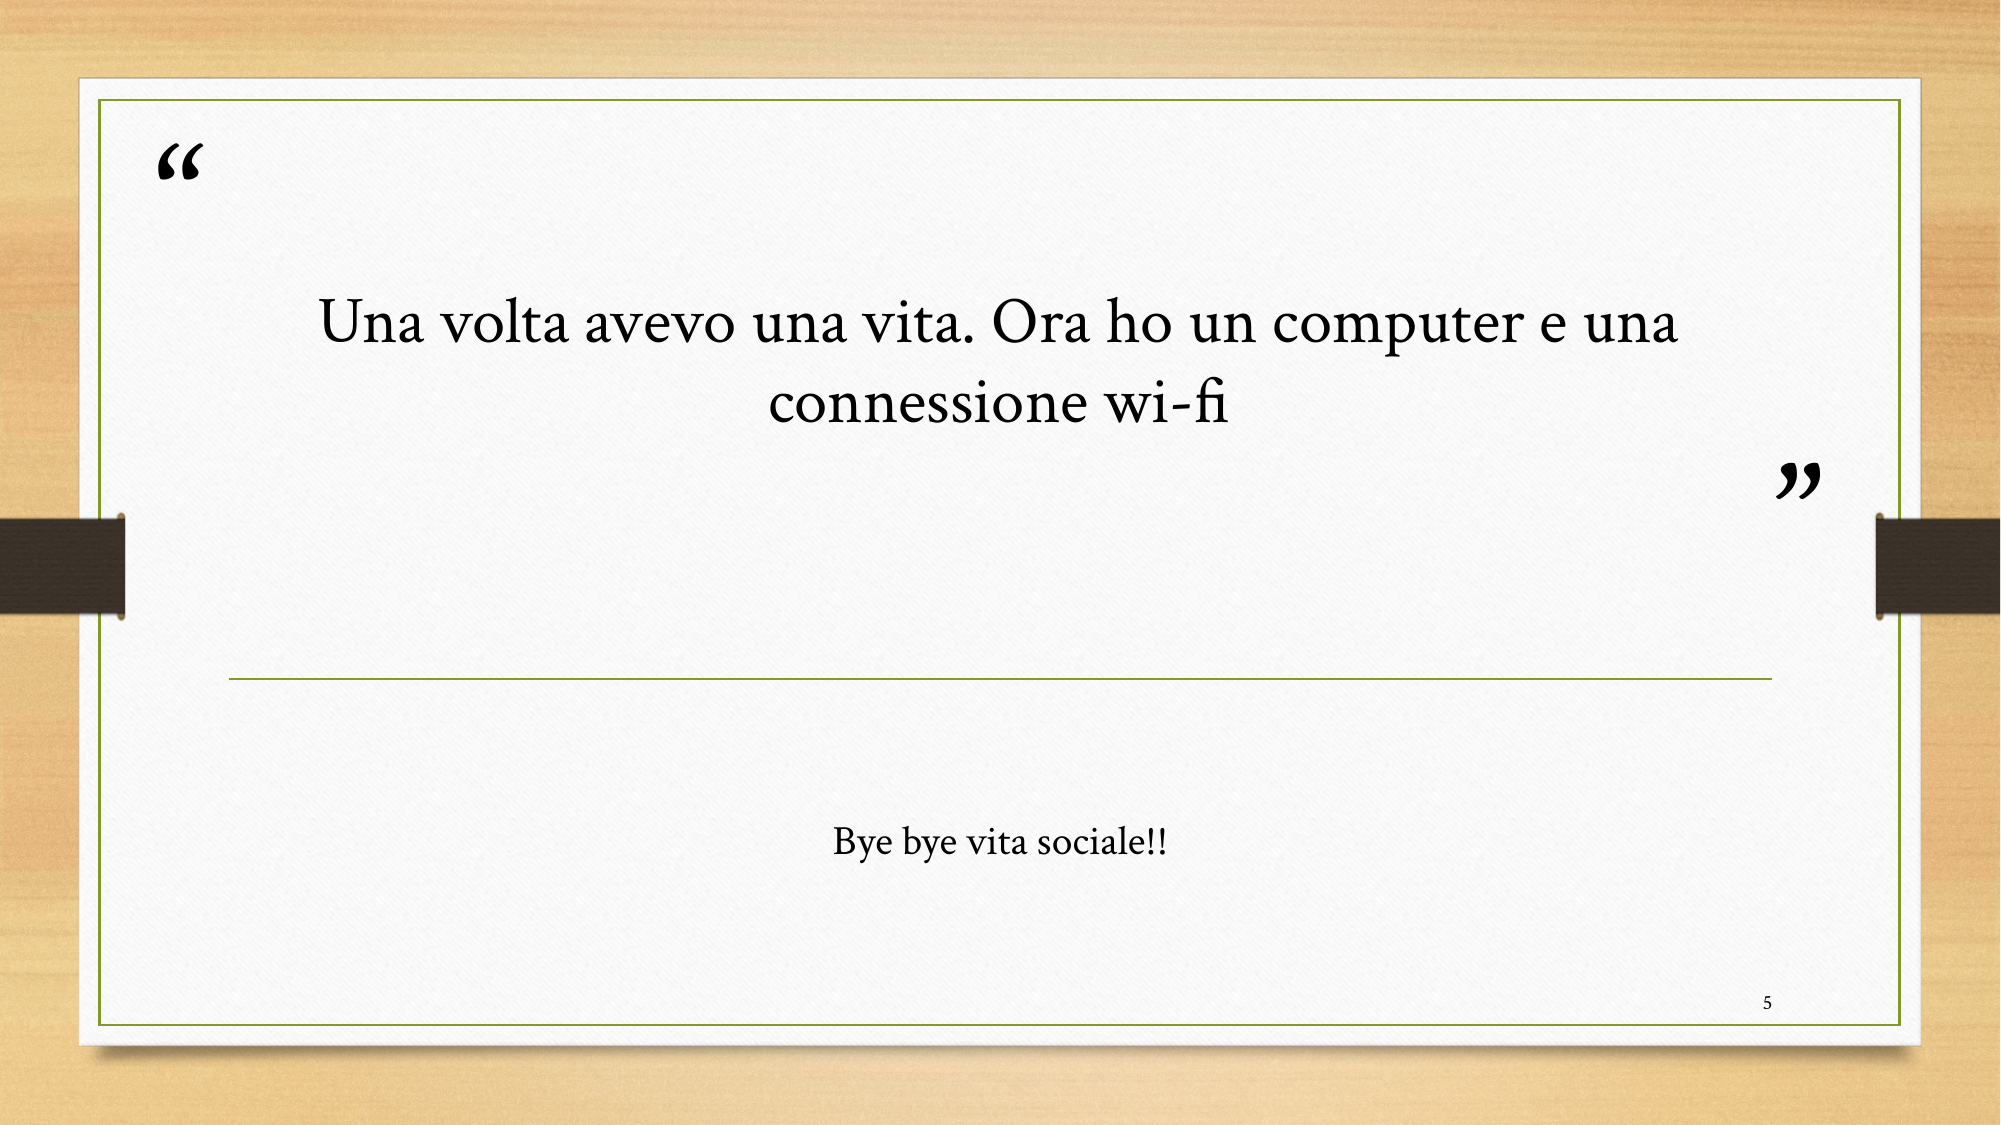

# Una volta avevo una vita. Ora ho un computer e una connessione wi-fi

Bye bye vita sociale!!
5